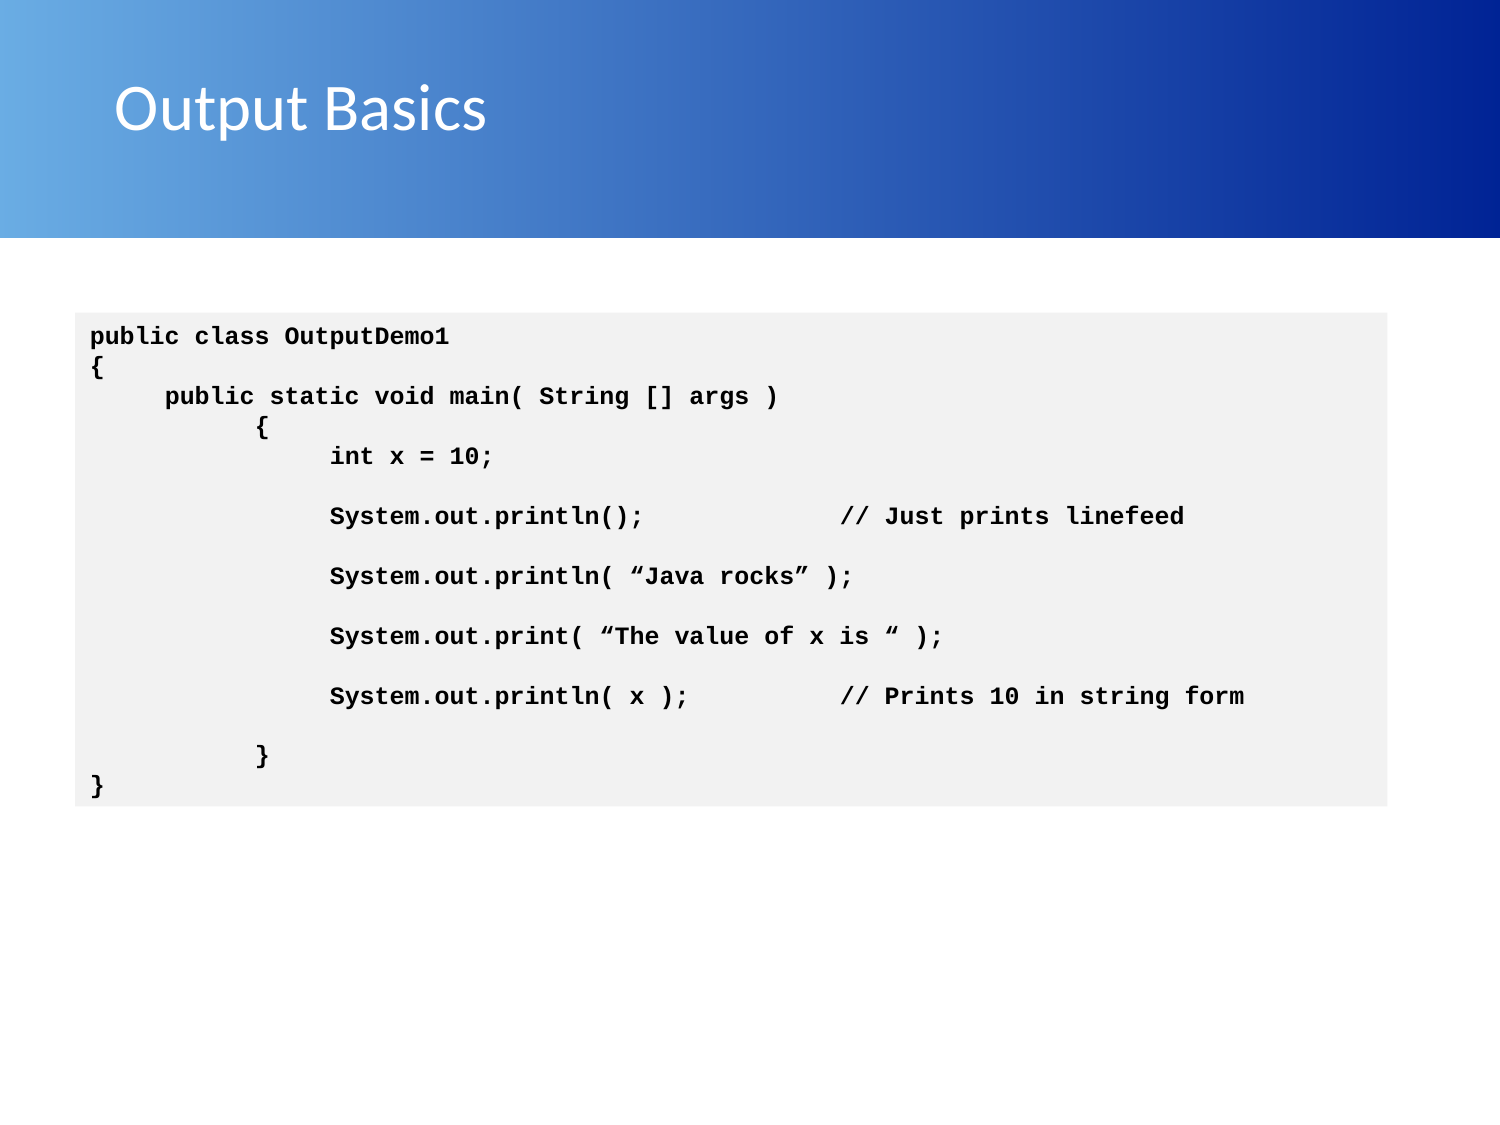

# Output Basics

public class OutputDemo1
{
     public static void main( String [] args )
	 {
	      int x = 10;

	      System.out.println();	  	// Just prints linefeed

	      System.out.println( “Java rocks” );

	      System.out.print( “The value of x is “ );

	      System.out.println( x );	// Prints 10 in string form

	 }
}